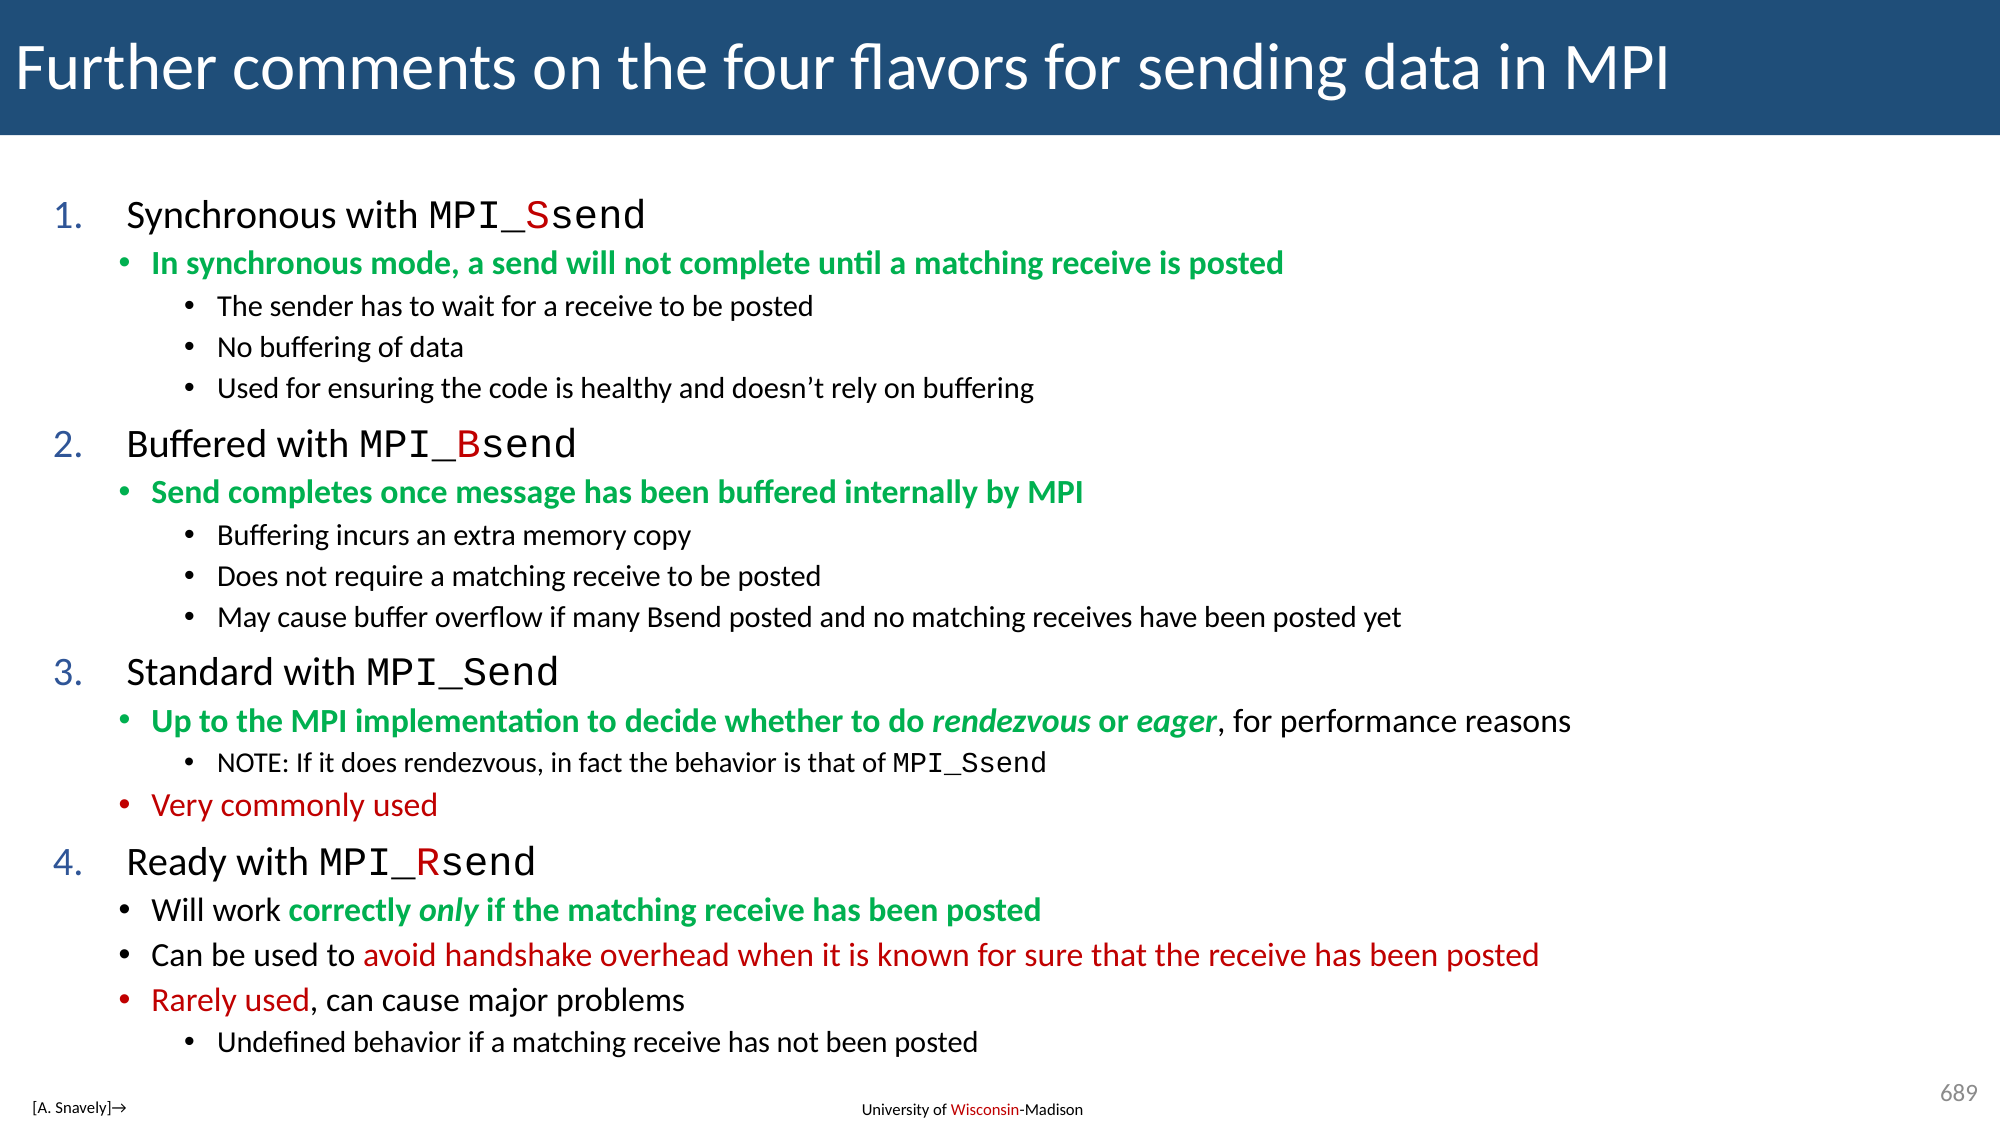

# Further comments on the four flavors for sending data in MPI
Synchronous with MPI_Ssend
In synchronous mode, a send will not complete until a matching receive is posted
The sender has to wait for a receive to be posted
No buffering of data
Used for ensuring the code is healthy and doesn’t rely on buffering
Buffered with MPI_Bsend
Send completes once message has been buffered internally by MPI
Buffering incurs an extra memory copy
Does not require a matching receive to be posted
May cause buffer overflow if many Bsend posted and no matching receives have been posted yet
Standard with MPI_Send
Up to the MPI implementation to decide whether to do rendezvous or eager, for performance reasons
NOTE: If it does rendezvous, in fact the behavior is that of MPI_Ssend
Very commonly used
Ready with MPI_Rsend
Will work correctly only if the matching receive has been posted
Can be used to avoid handshake overhead when it is known for sure that the receive has been posted
Rarely used, can cause major problems
Undefined behavior if a matching receive has not been posted
689
[A. Snavely]→